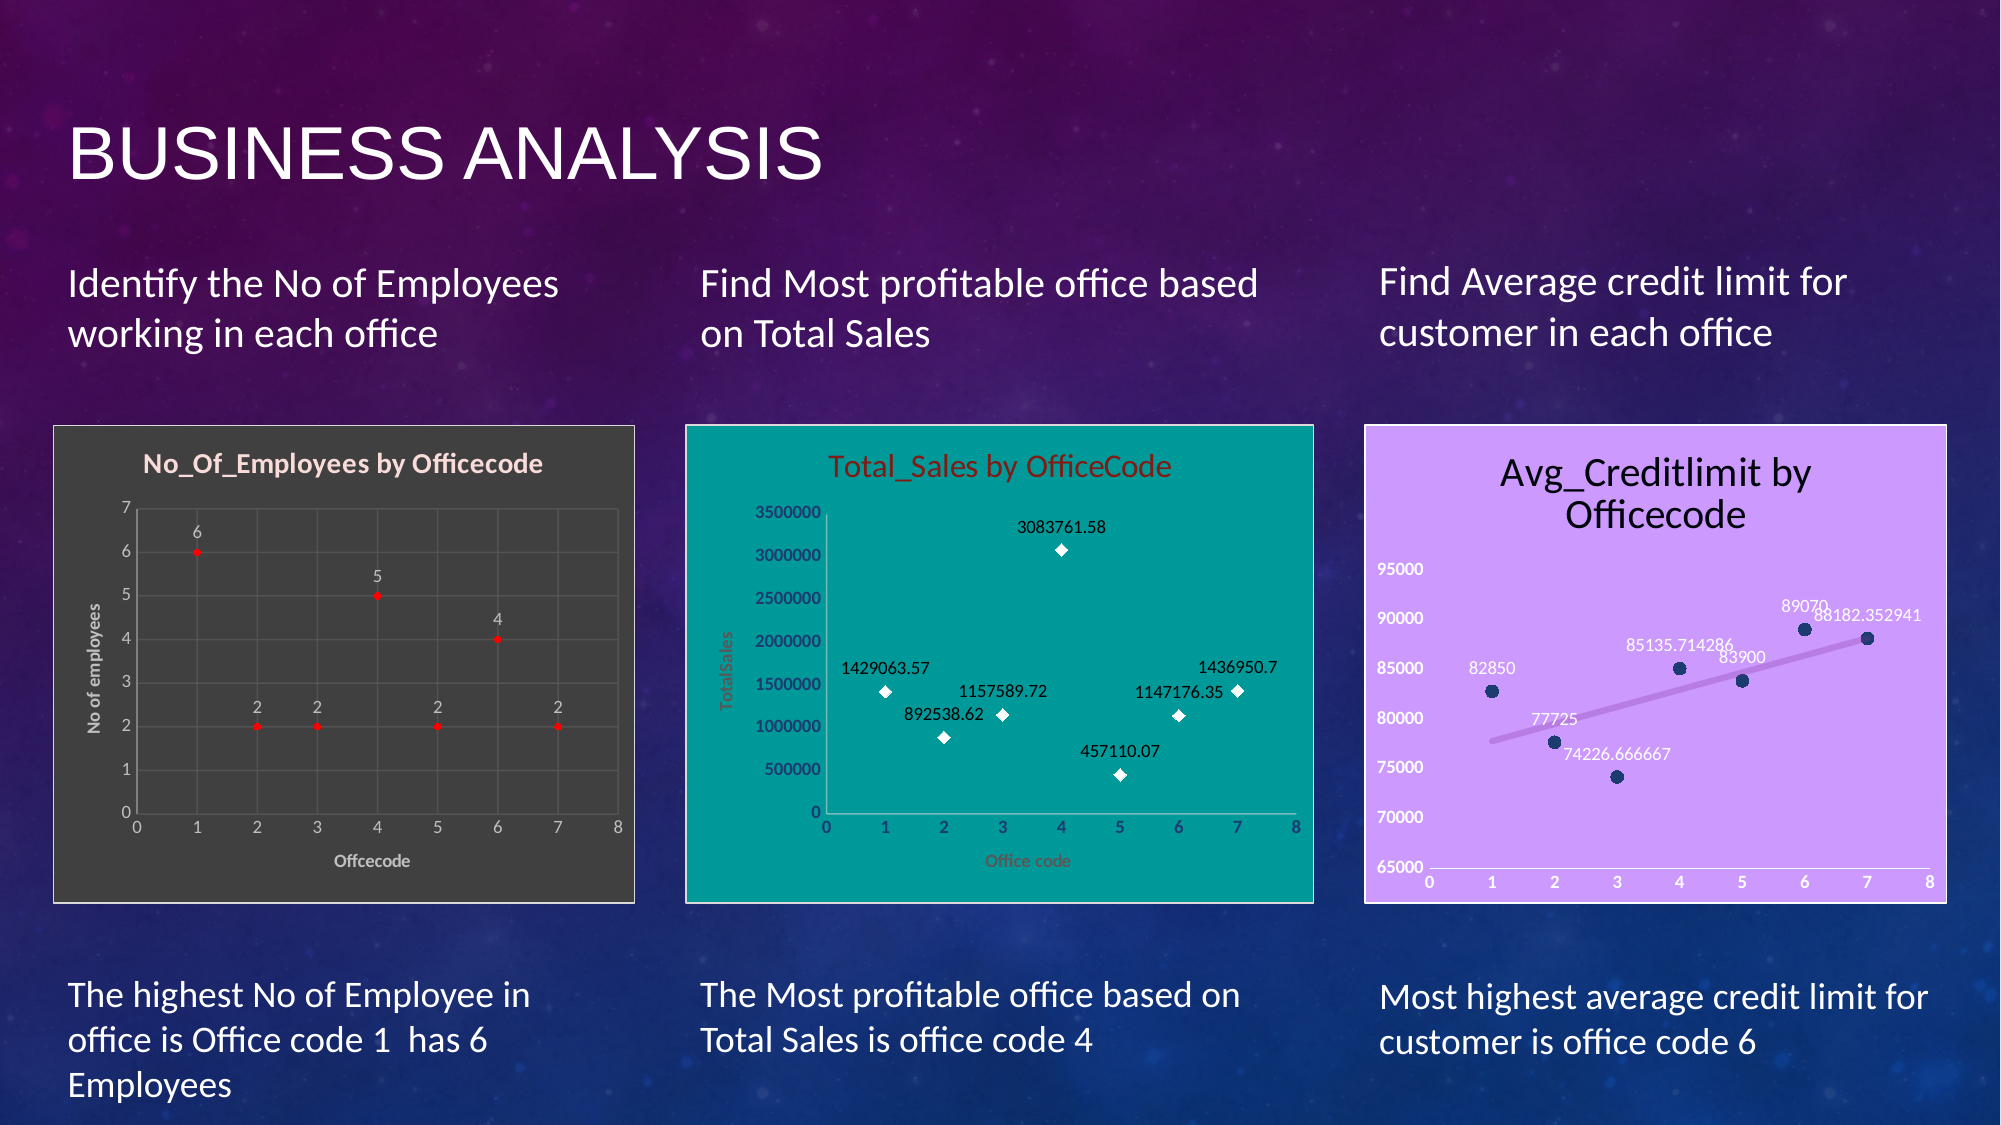

# Business Analysis
Find Average credit limit for customer in each office
Find Most profitable office based on Total Sales
Identify the No of Employees working in each office

### Chart: Total_Sales by OfficeCode

| Category | Total_sales |
|---|---|

### Chart: Avg_Creditlimit by Officecode

| Category | avg_creditlimit |
|---|---|

### Chart: No_Of_Employees by Officecode

| Category | no_of_employees |
|---|---|
The highest No of Employee in office is Office code 1  has 6 Employees
The Most profitable office based on Total Sales is office code 4
Most highest average credit limit for customer is office code 6